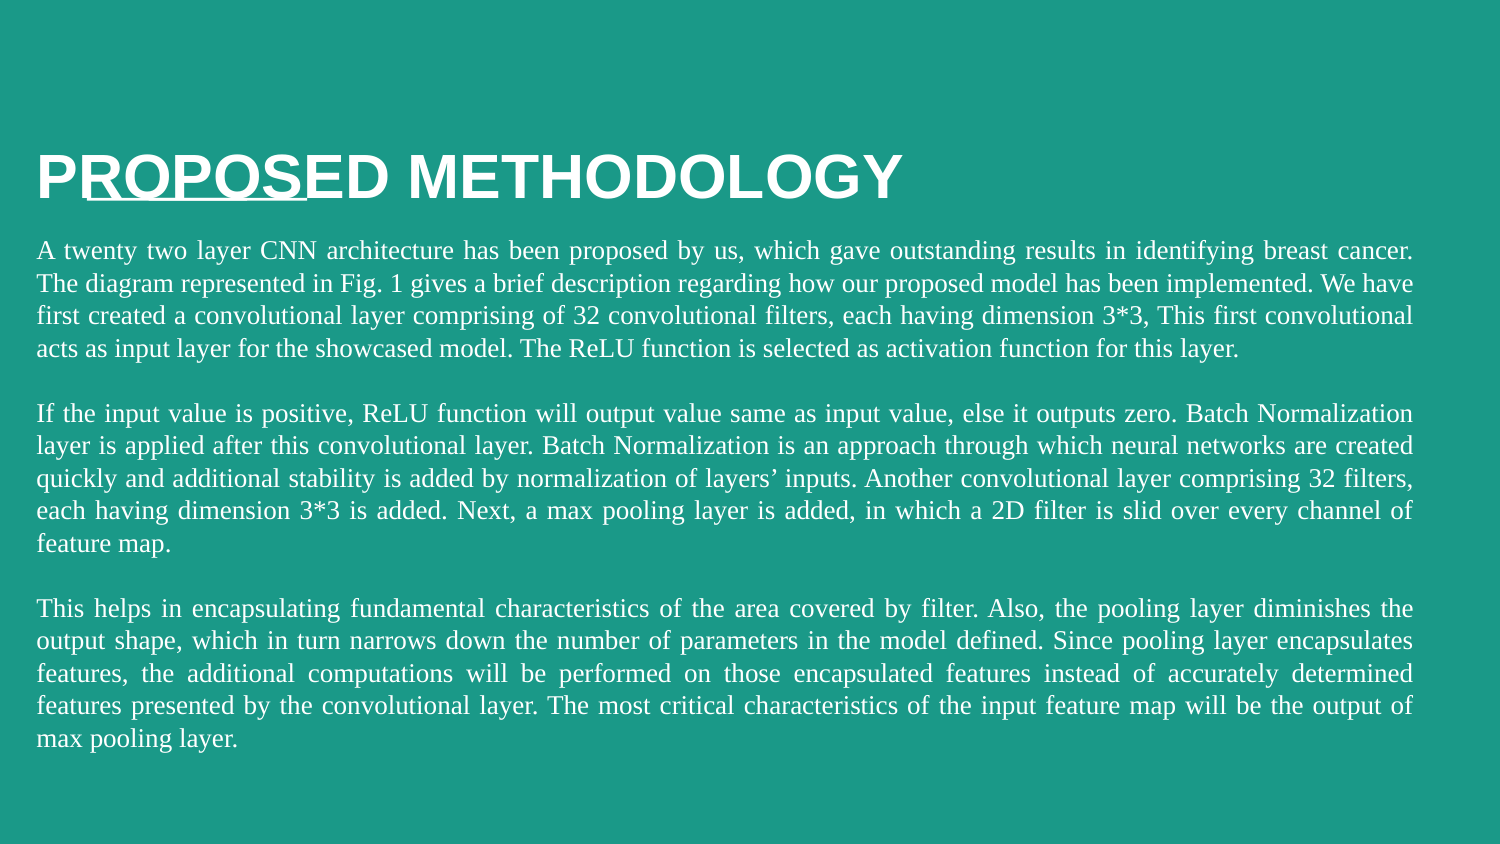

# PROPOSED METHODOLOGY
A twenty two layer CNN architecture has been proposed by us, which gave outstanding results in identifying breast cancer. The diagram represented in Fig. 1 gives a brief description regarding how our proposed model has been implemented. We have first created a convolutional layer comprising of 32 convolutional filters, each having dimension 3*3, This first convolutional acts as input layer for the showcased model. The ReLU function is selected as activation function for this layer.

If the input value is positive, ReLU function will output value same as input value, else it outputs zero. Batch Normalization layer is applied after this convolutional layer. Batch Normalization is an approach through which neural networks are created quickly and additional stability is added by normalization of layers’ inputs. Another convolutional layer comprising 32 filters, each having dimension 3*3 is added. Next, a max pooling layer is added, in which a 2D filter is slid over every channel of feature map.

This helps in encapsulating fundamental characteristics of the area covered by filter. Also, the pooling layer diminishes the output shape, which in turn narrows down the number of parameters in the model defined. Since pooling layer encapsulates features, the additional computations will be performed on those encapsulated features instead of accurately determined features presented by the convolutional layer. The most critical characteristics of the input feature map will be the output of max pooling layer.